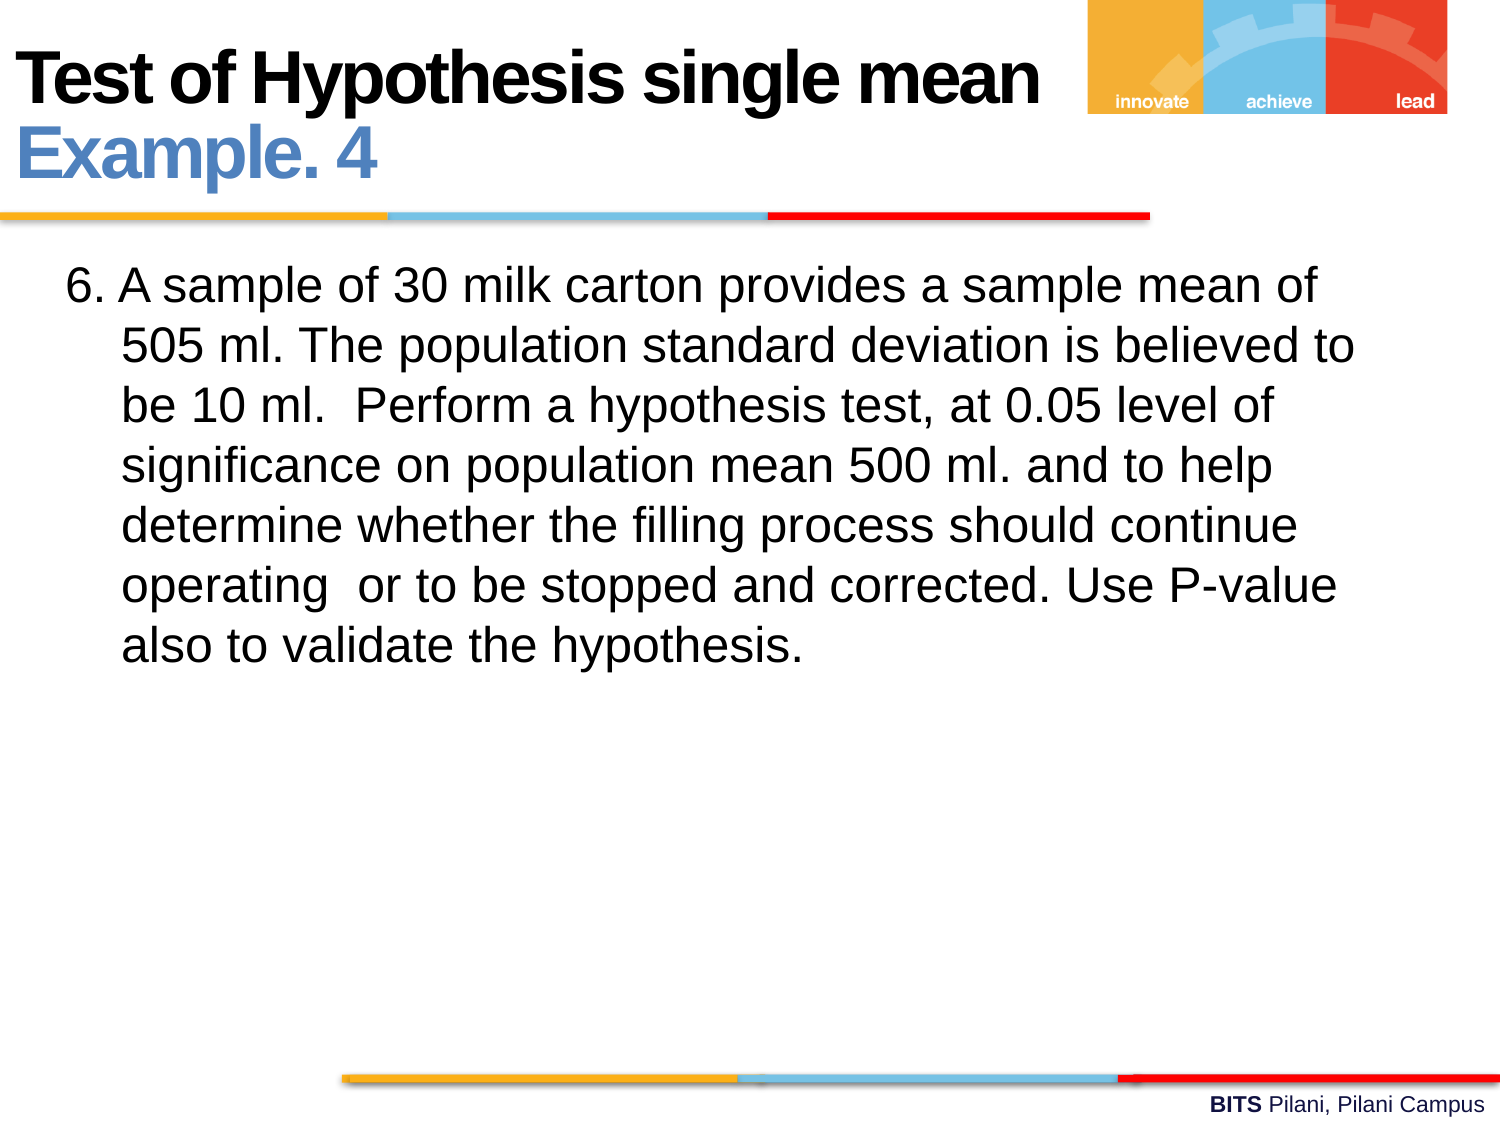

Test of Hypothesis single mean Example. 4
6. A sample of 30 milk carton provides a sample mean of 505 ml. The population standard deviation is believed to be 10 ml.  Perform a hypothesis test, at 0.05 level of significance on population mean 500 ml. and to help determine whether the filling process should continue operating  or to be stopped and corrected. Use P-value also to validate the hypothesis.